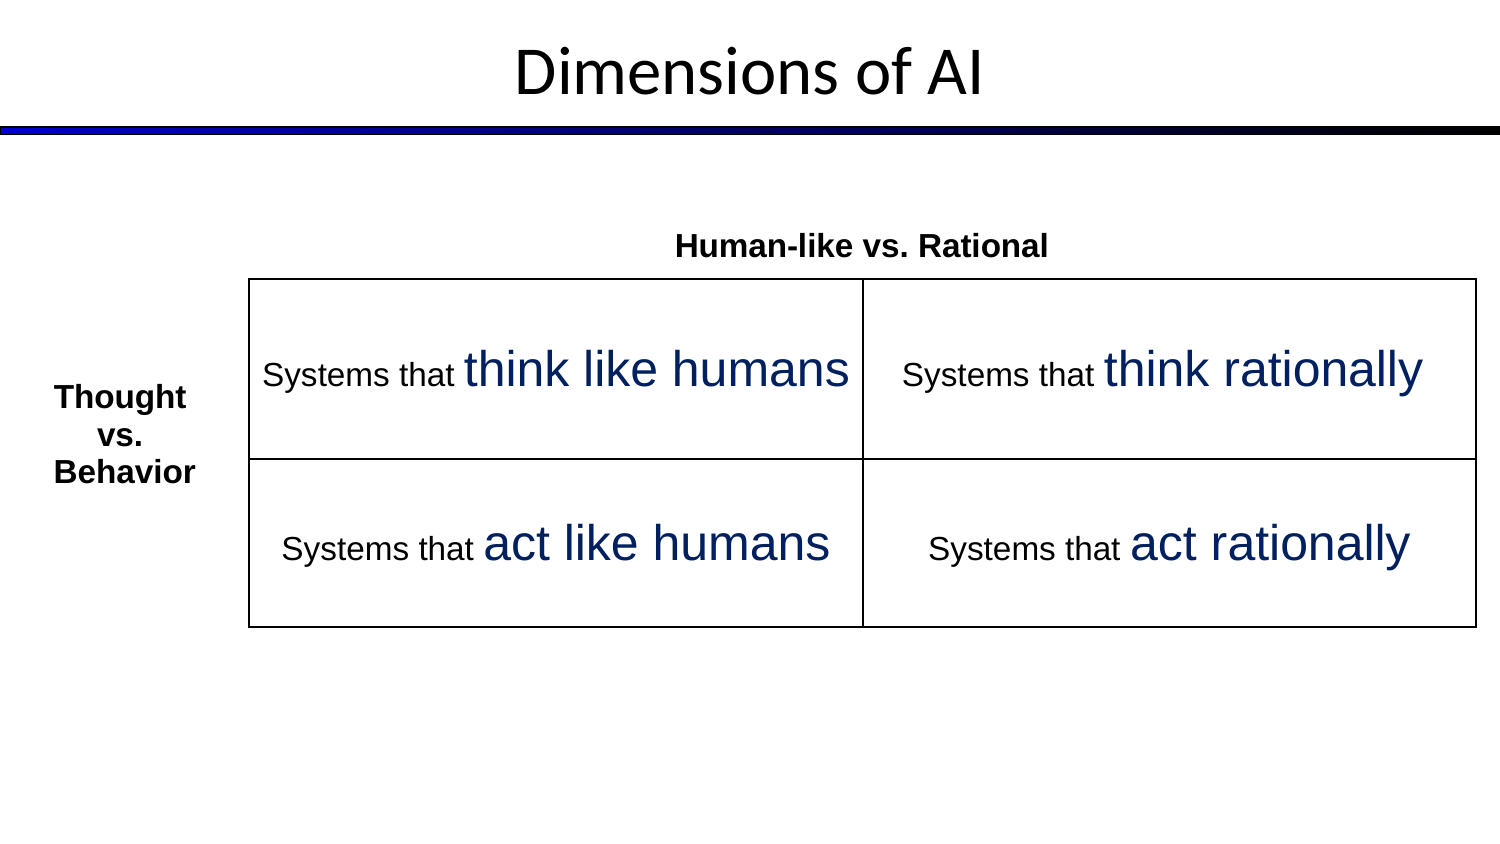

# Dimensions of AI
|  | Human-like vs. Rational |  |
| --- | --- | --- |
| Thought vs. Behavior | Systems that think like humans | Systems that think rationally |
|  | Systems that act like humans | Systems that act rationally |